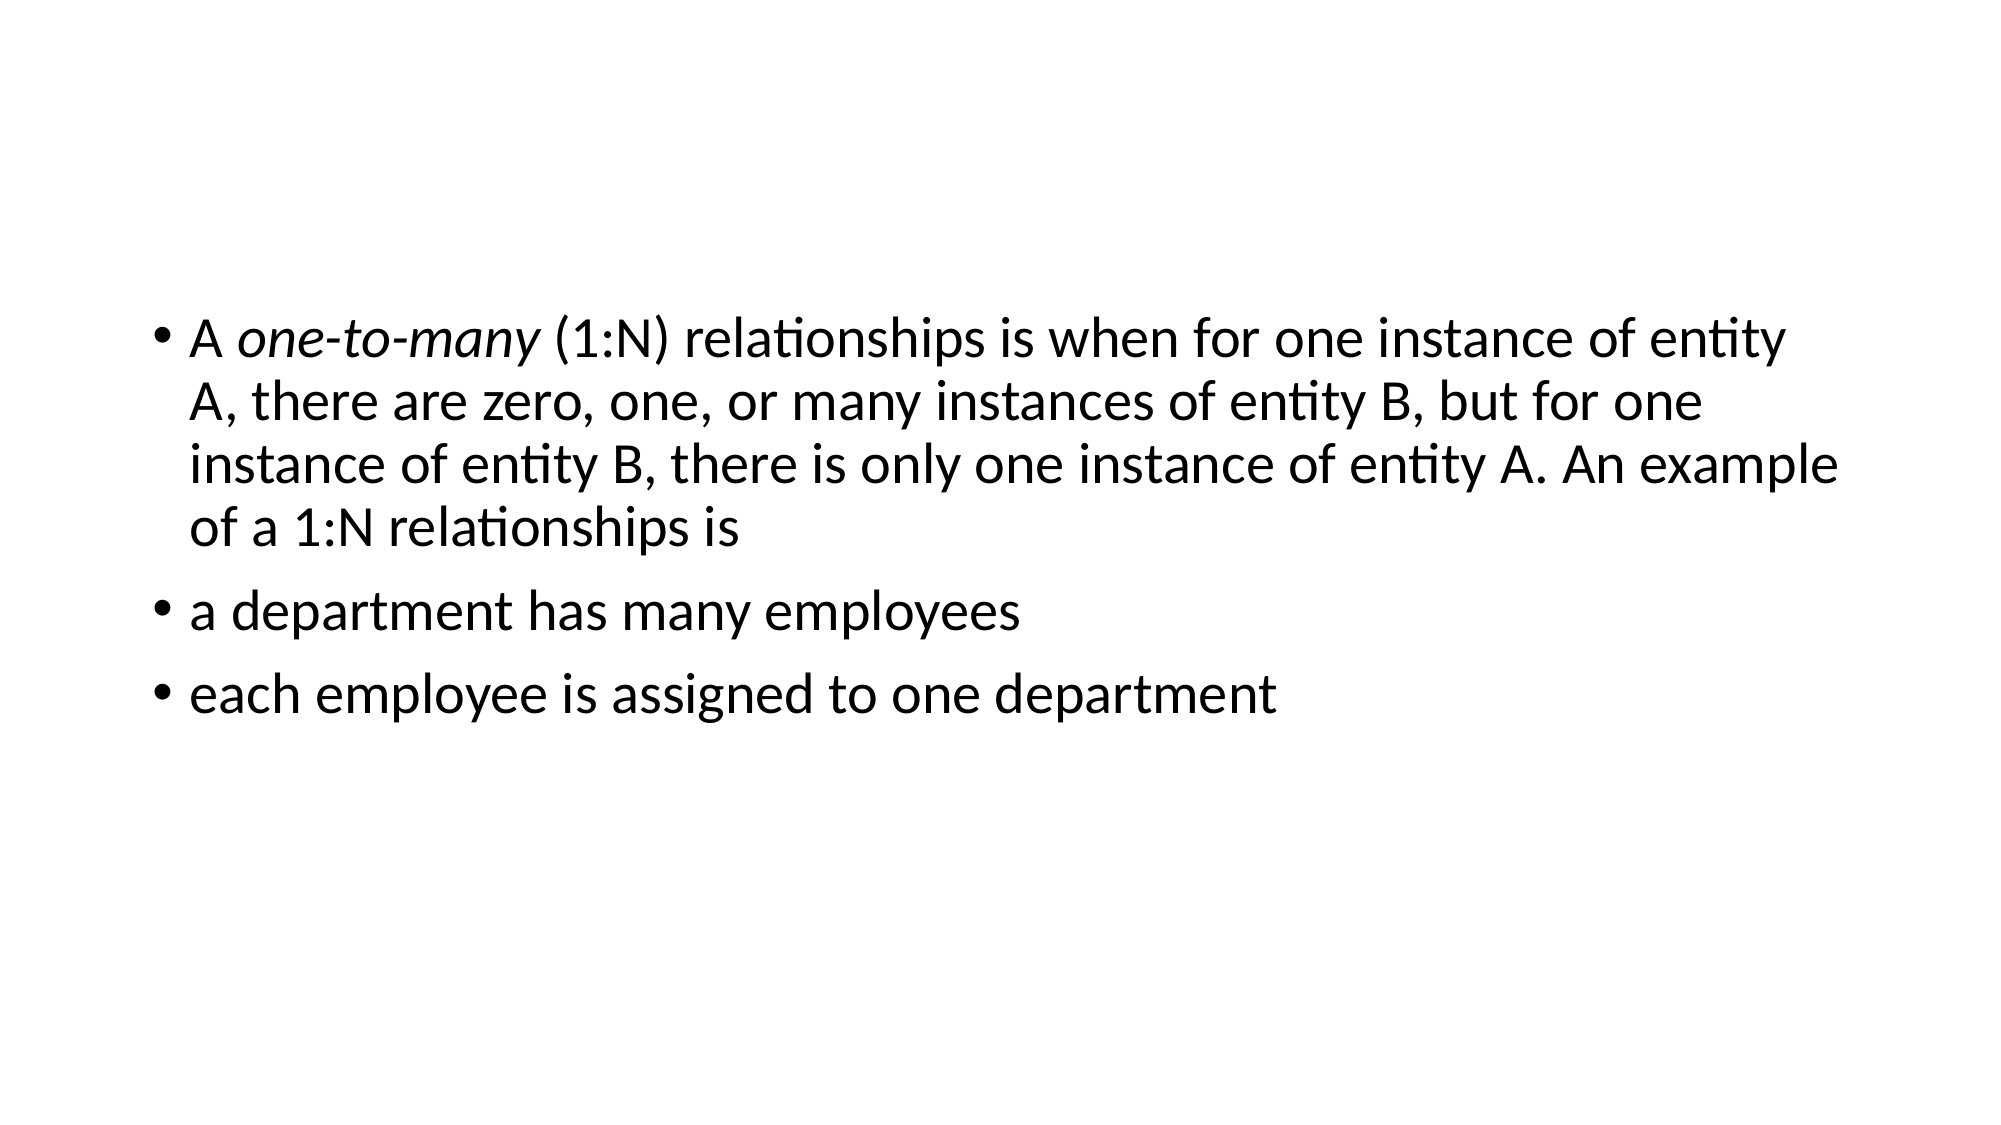

#
A one-to-many (1:N) relationships is when for one instance of entity A, there are zero, one, or many instances of entity B, but for one instance of entity B, there is only one instance of entity A. An example of a 1:N relationships is
a department has many employees
each employee is assigned to one department